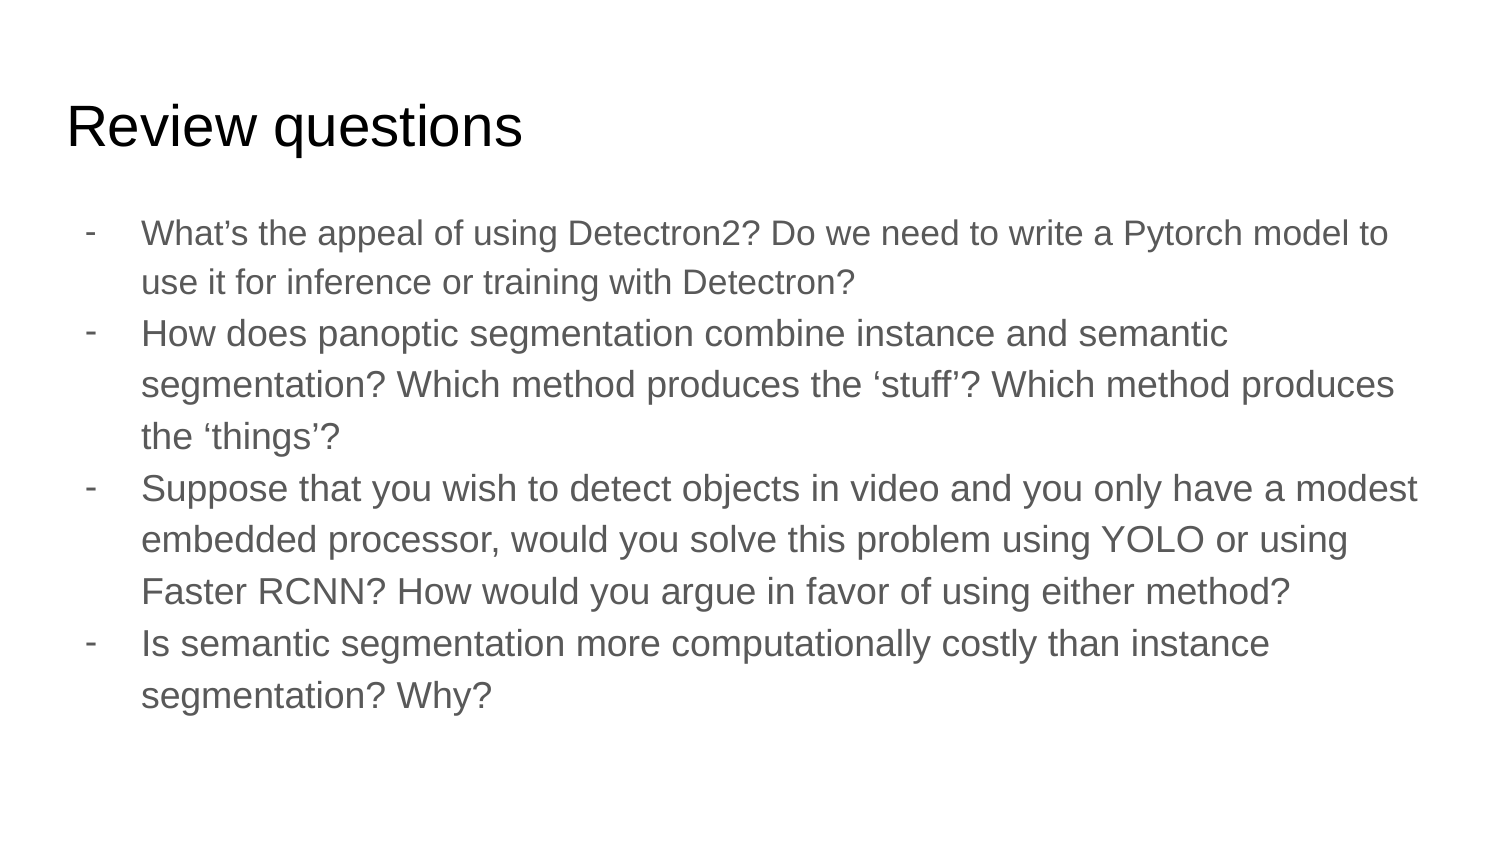

# Review questions
What’s the appeal of using Detectron2? Do we need to write a Pytorch model to use it for inference or training with Detectron?
How does panoptic segmentation combine instance and semantic segmentation? Which method produces the ‘stuff’? Which method produces the ‘things’?
Suppose that you wish to detect objects in video and you only have a modest embedded processor, would you solve this problem using YOLO or using Faster RCNN? How would you argue in favor of using either method?
Is semantic segmentation more computationally costly than instance segmentation? Why?